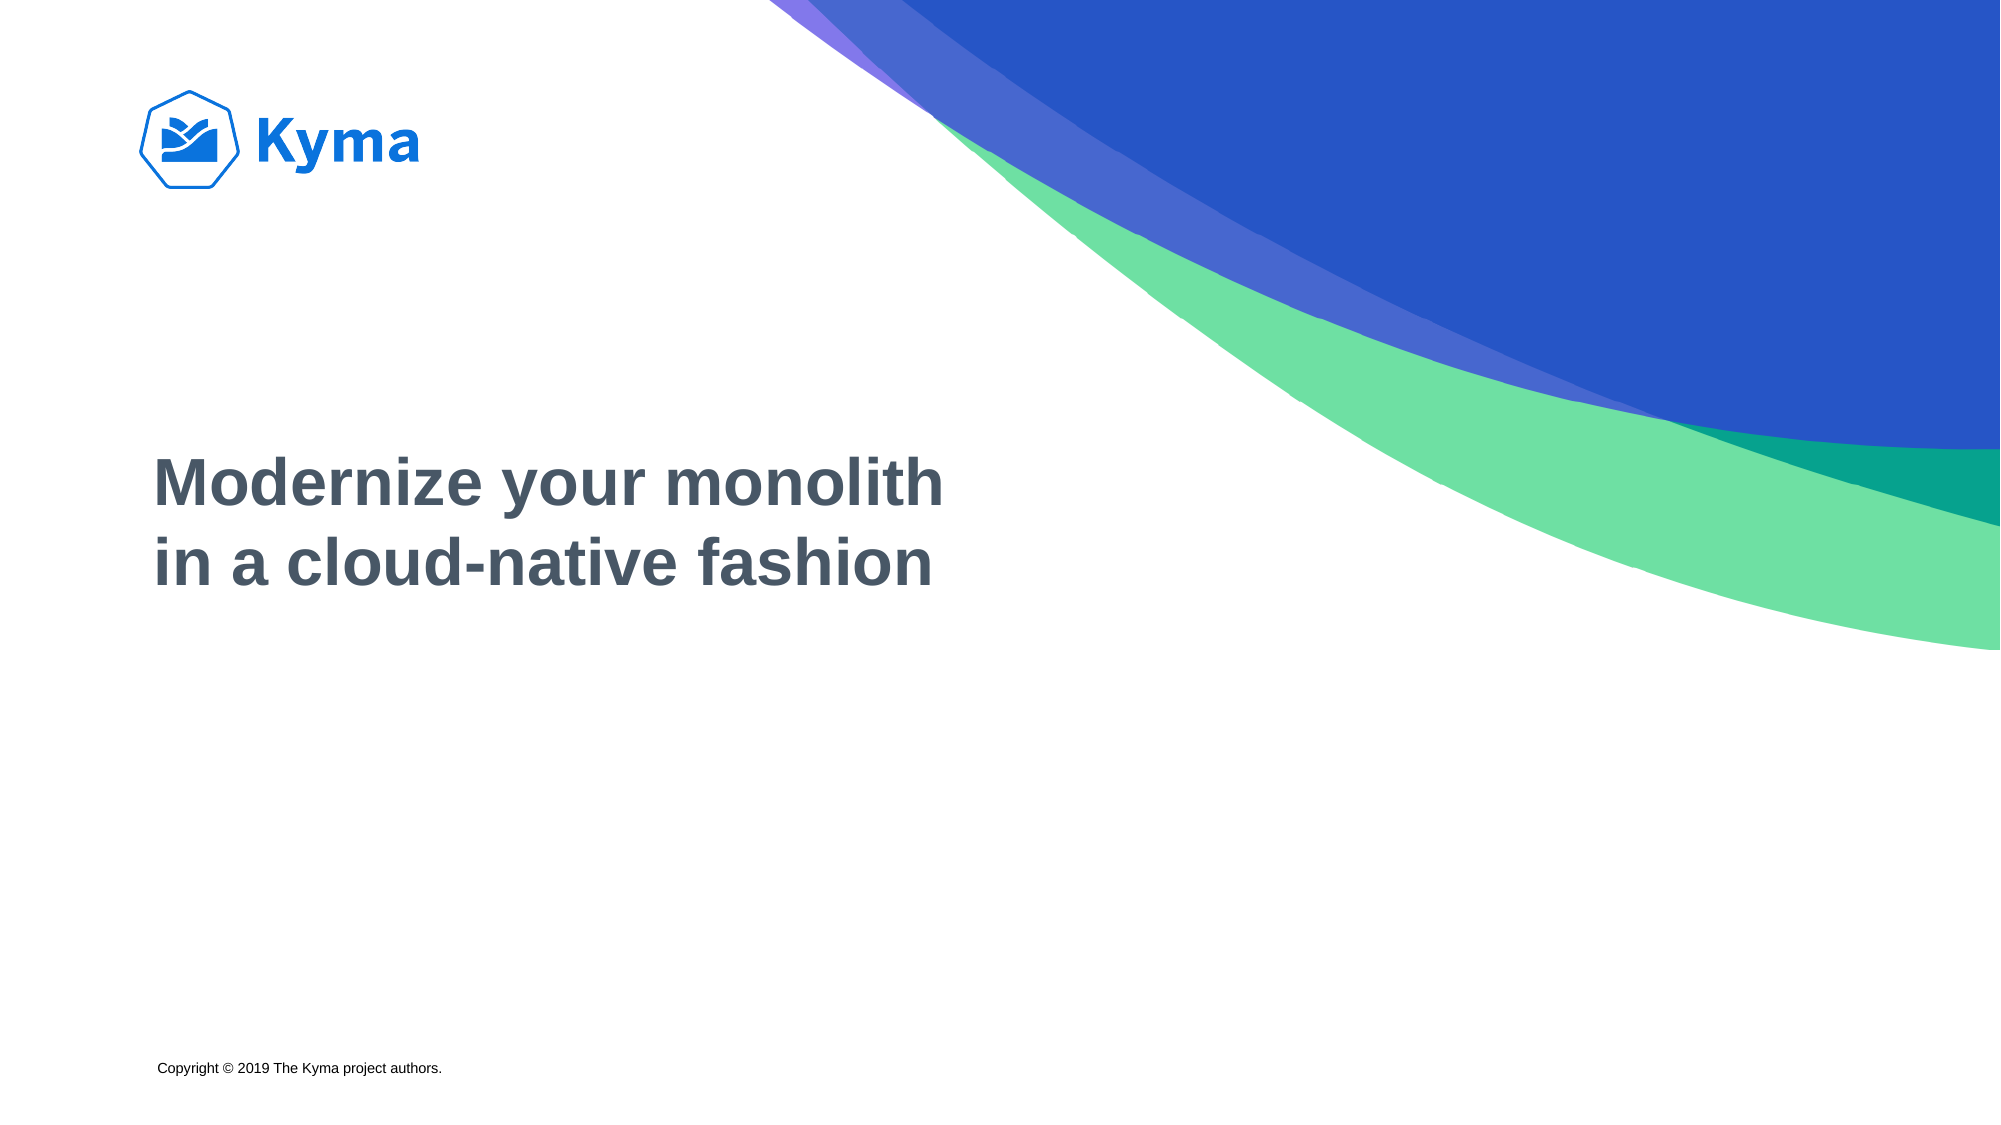

# Modernize your monolith in a cloud-native fashion